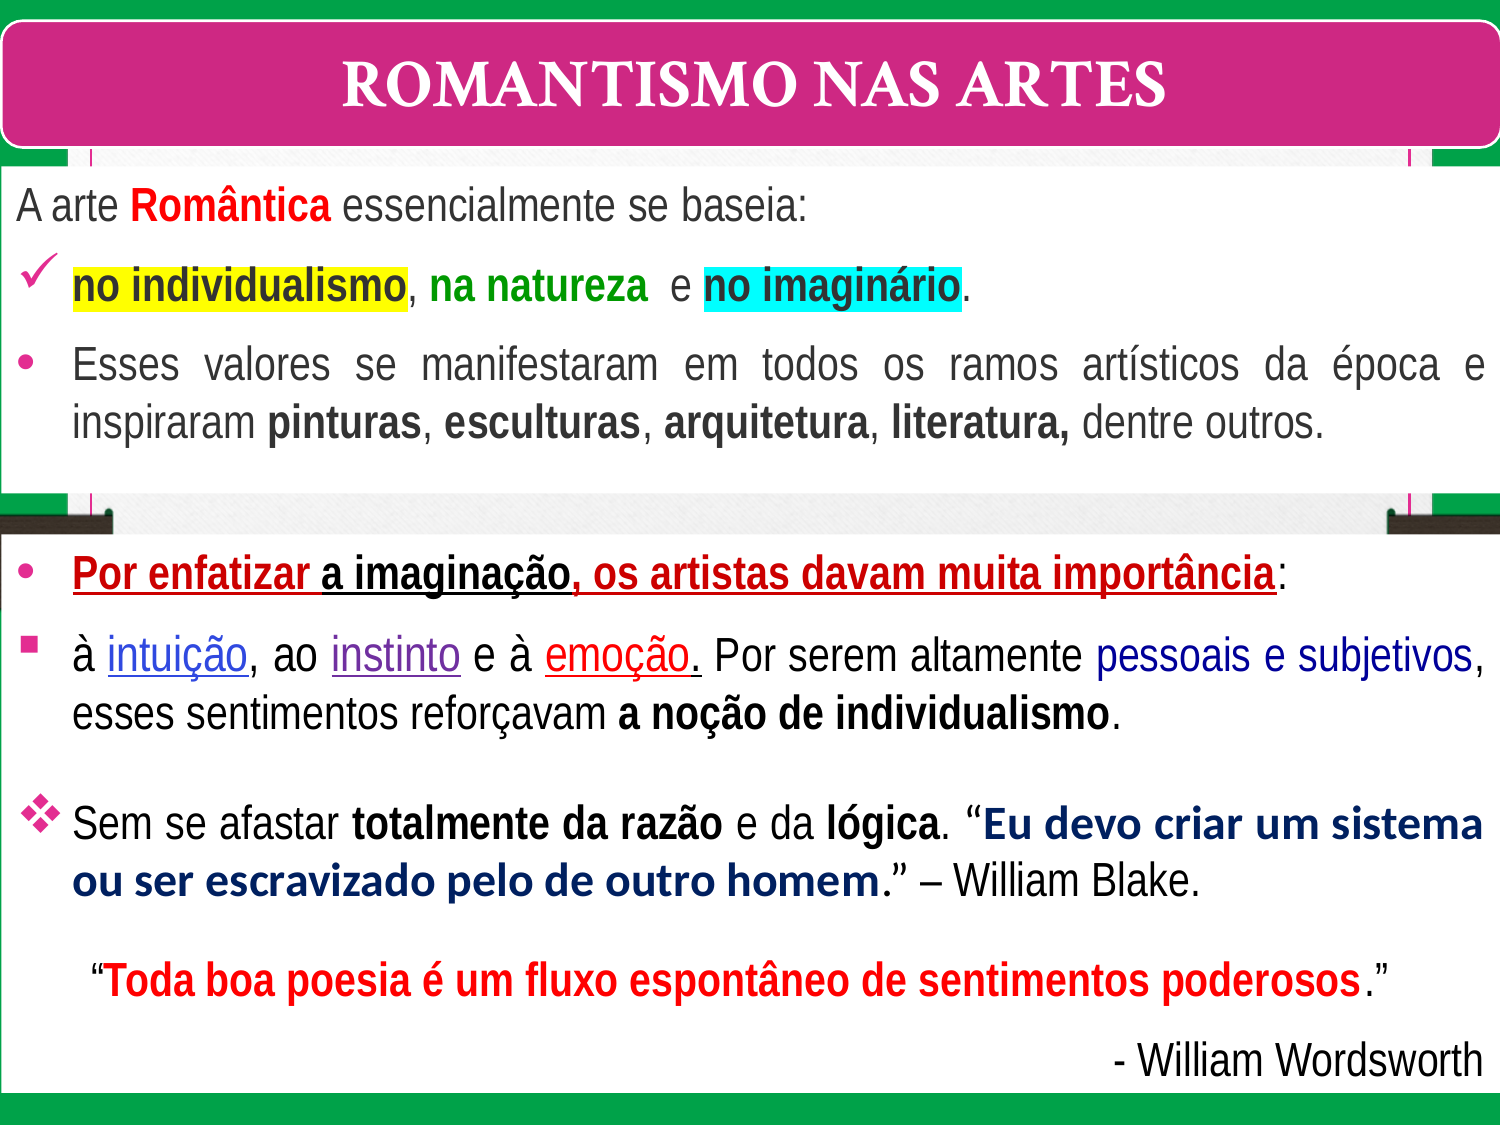

ROMANTISMO NAS ARTES
A arte Romântica essencialmente se baseia:
no individualismo, na natureza  e no imaginário.
Esses valores se manifestaram em todos os ramos artísticos da época e inspiraram pinturas, esculturas, arquitetura, literatura, dentre outros.
Por enfatizar a imaginação, os artistas davam muita importância:
à intuição, ao instinto e à emoção. Por serem altamente pessoais e subjetivos, esses sentimentos reforçavam a noção de individualismo.

Sem se afastar totalmente da razão e da lógica. “Eu devo criar um sistema ou ser escravizado pelo de outro homem.” – William Blake.

“Toda boa poesia é um fluxo espontâneo de sentimentos poderosos.”
- William Wordsworth